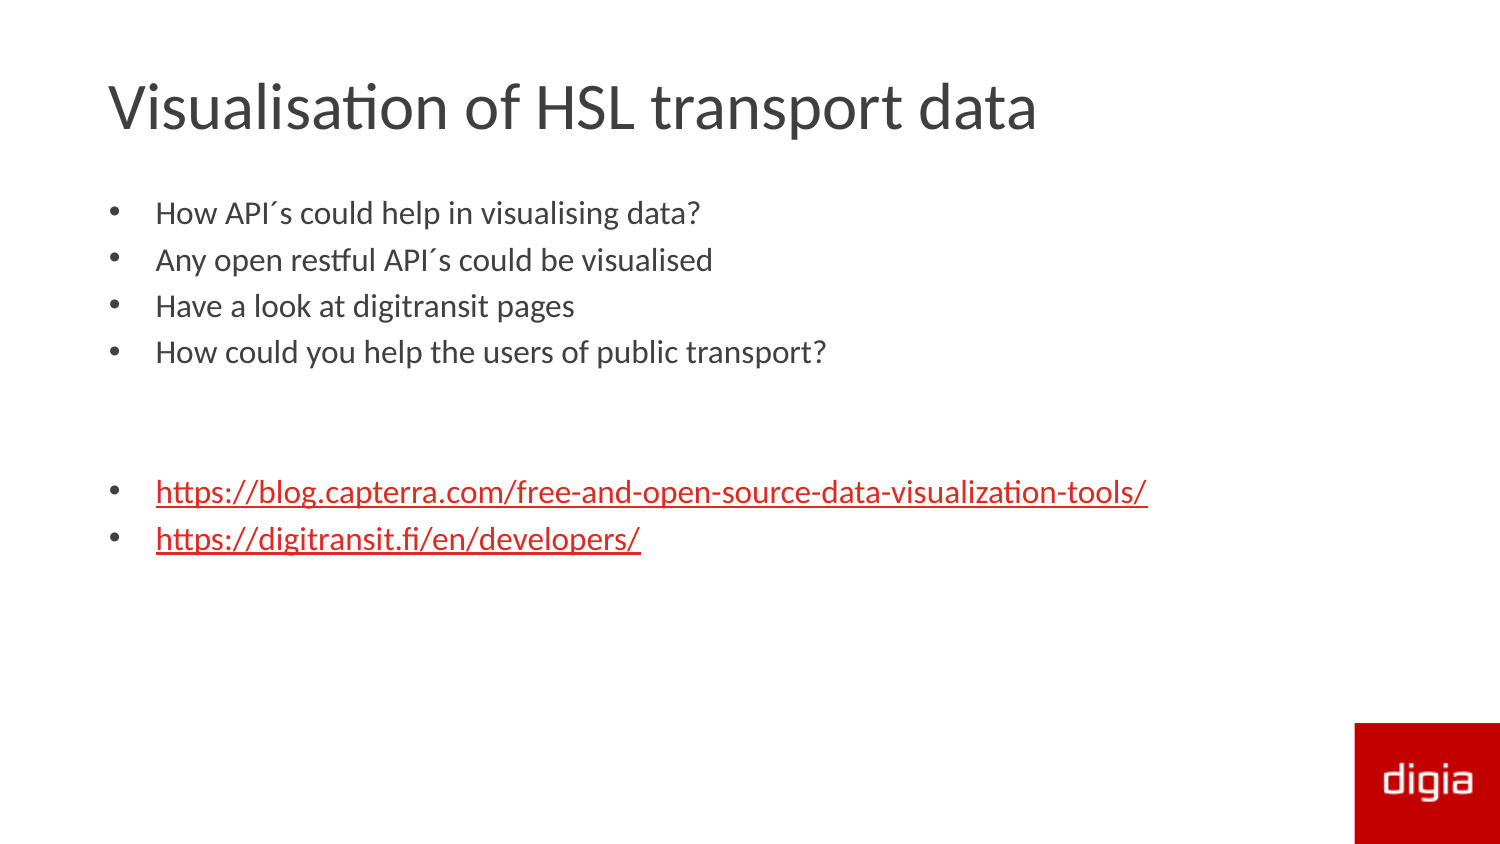

# Visualisation of HSL transport data
How API´s could help in visualising data?
Any open restful API´s could be visualised
Have a look at digitransit pages
How could you help the users of public transport?

https://blog.capterra.com/free-and-open-source-data-visualization-tools/
https://digitransit.fi/en/developers/